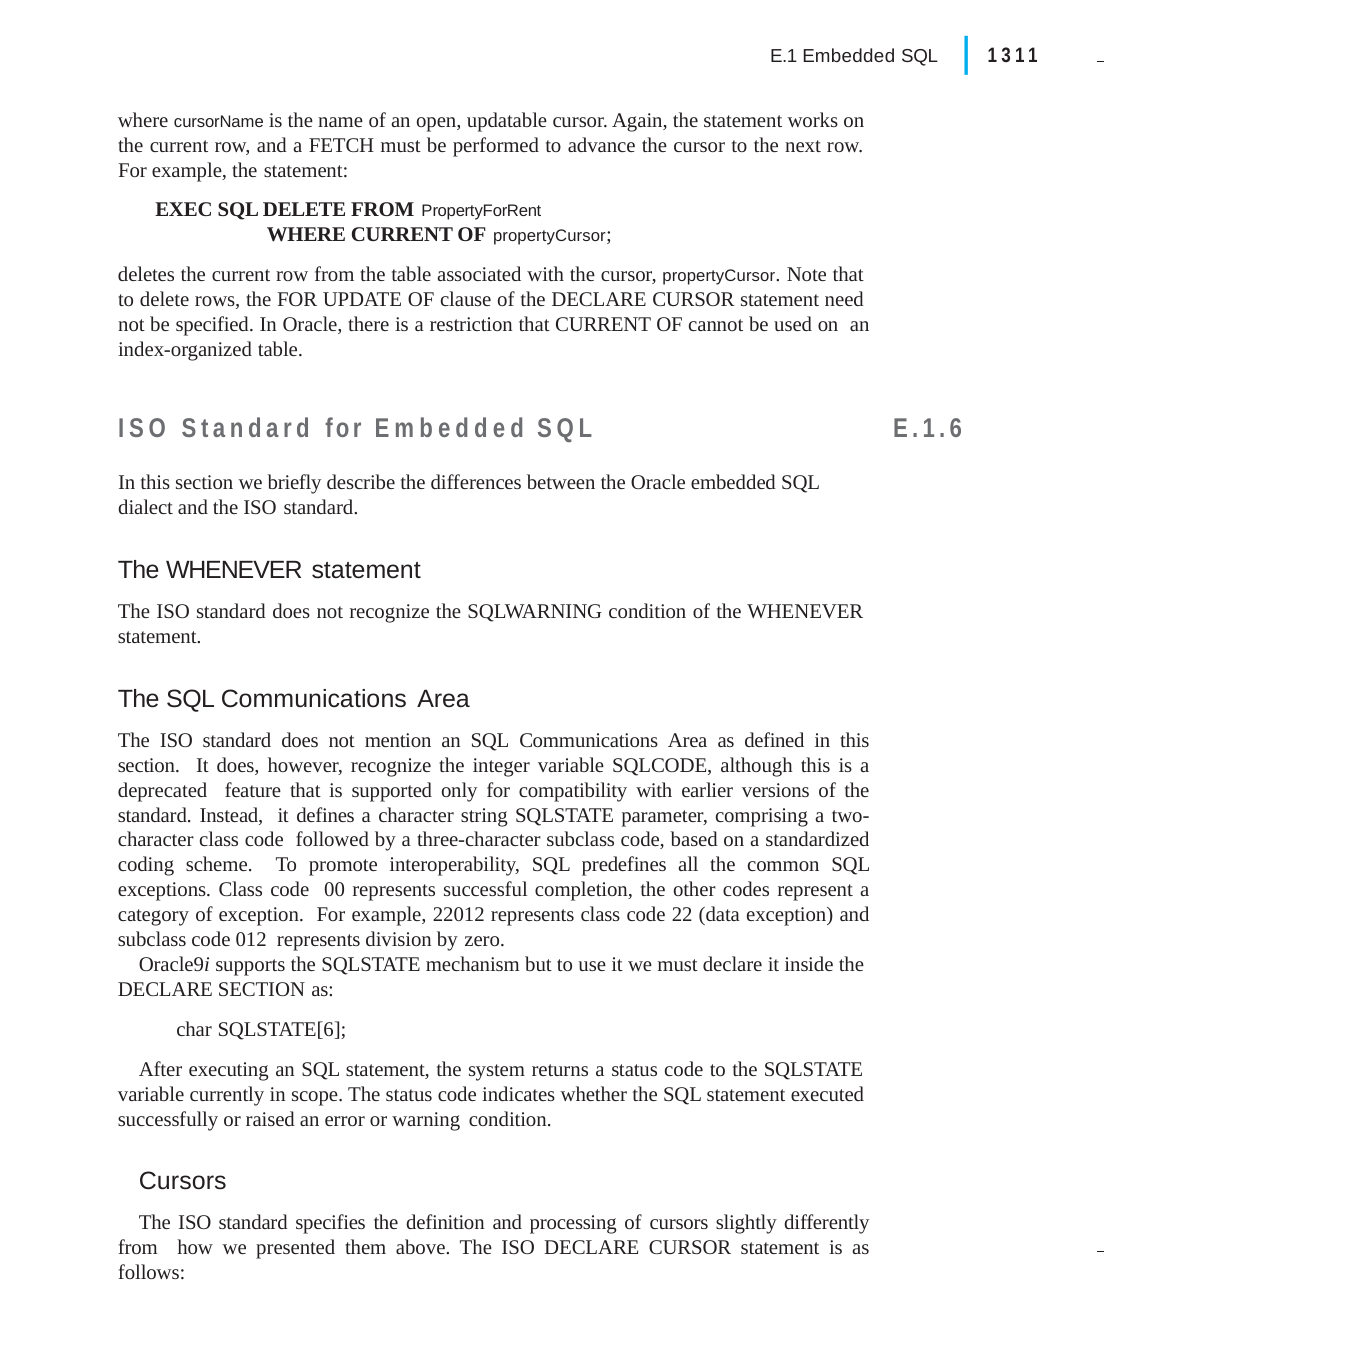

|
1311
E.1 Embedded SQL

where cursorName is the name of an open, updatable cursor. Again, the statement works on  the current row, and a FETCH must be performed to advance the cursor to the next row.  For example, the statement:
EXEC SQL DELETE FROM PropertyForRent
WHERE CURRENT OF propertyCursor;
deletes the current row from the table associated with the cursor, propertyCursor. Note that  to delete rows, the FOR UPDATE OF clause of the DECLARE CURSOR statement need  not be specified. In Oracle, there is a restriction that CURRENT OF cannot be used on  an index-organized table.
ISO Standard for Embedded SQL
In this section we briefly describe the differences between the Oracle embedded SQL  dialect and the ISO standard.
E.1.6
The WHENEVER statement
The ISO standard does not recognize the SQLWARNING condition of the WHENEVER  statement.

The SQL Communications Area
The ISO standard does not mention an SQL Communications Area as defined in this section.  It does, however, recognize the integer variable SQLCODE, although this is a deprecated  feature that is supported only for compatibility with earlier versions of the standard. Instead,  it defines a character string SQLSTATE parameter, comprising a two-character class code  followed by a three-character subclass code, based on a standardized coding scheme.  To promote interoperability, SQL predefines all the common SQL exceptions. Class code  00 represents successful completion, the other codes represent a category of exception.  For example, 22012 represents class code 22 (data exception) and subclass code 012  represents division by zero.
Oracle9i supports the SQLSTATE mechanism but to use it we must declare it inside the  DECLARE SECTION as:
char SQLSTATE[6];
After executing an SQL statement, the system returns a status code to the SQLSTATE  variable currently in scope. The status code indicates whether the SQL statement executed  successfully or raised an error or warning condition.

Cursors
The ISO standard specifies the definition and processing of cursors slightly differently from  how we presented them above. The ISO DECLARE CURSOR statement is as follows: